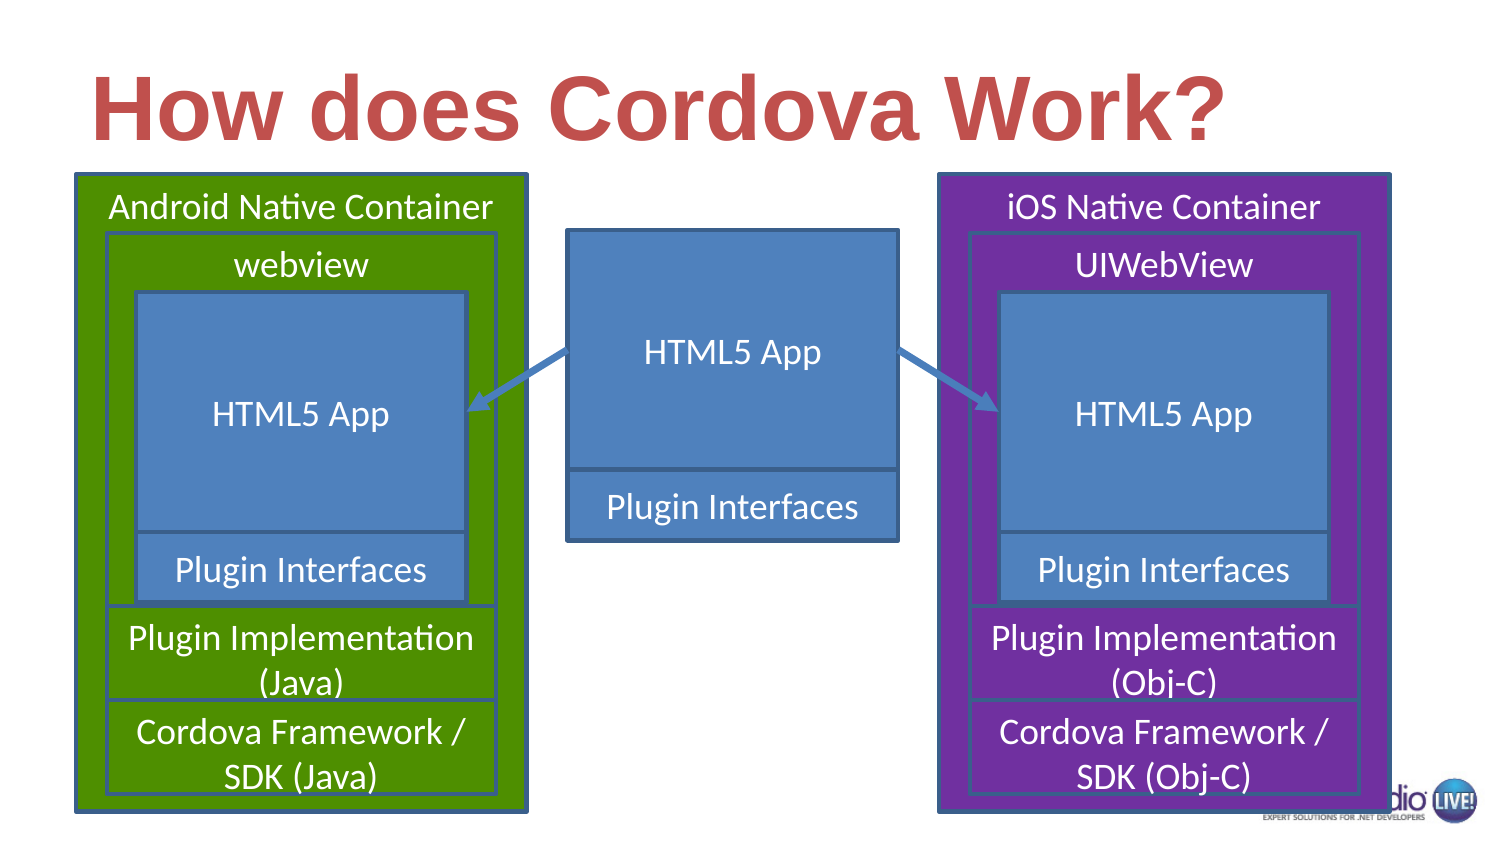

# How does Cordova Work?
Android Native Container
iOS Native Container
HTML5 App
webview
UIWebView
HTML5 App
HTML5 App
Plugin Interfaces
Plugin Interfaces
Plugin Interfaces
Plugin Implementation (Java)
Plugin Implementation (Obj-C)
Cordova Framework / SDK (Java)
Cordova Framework / SDK (Obj-C)